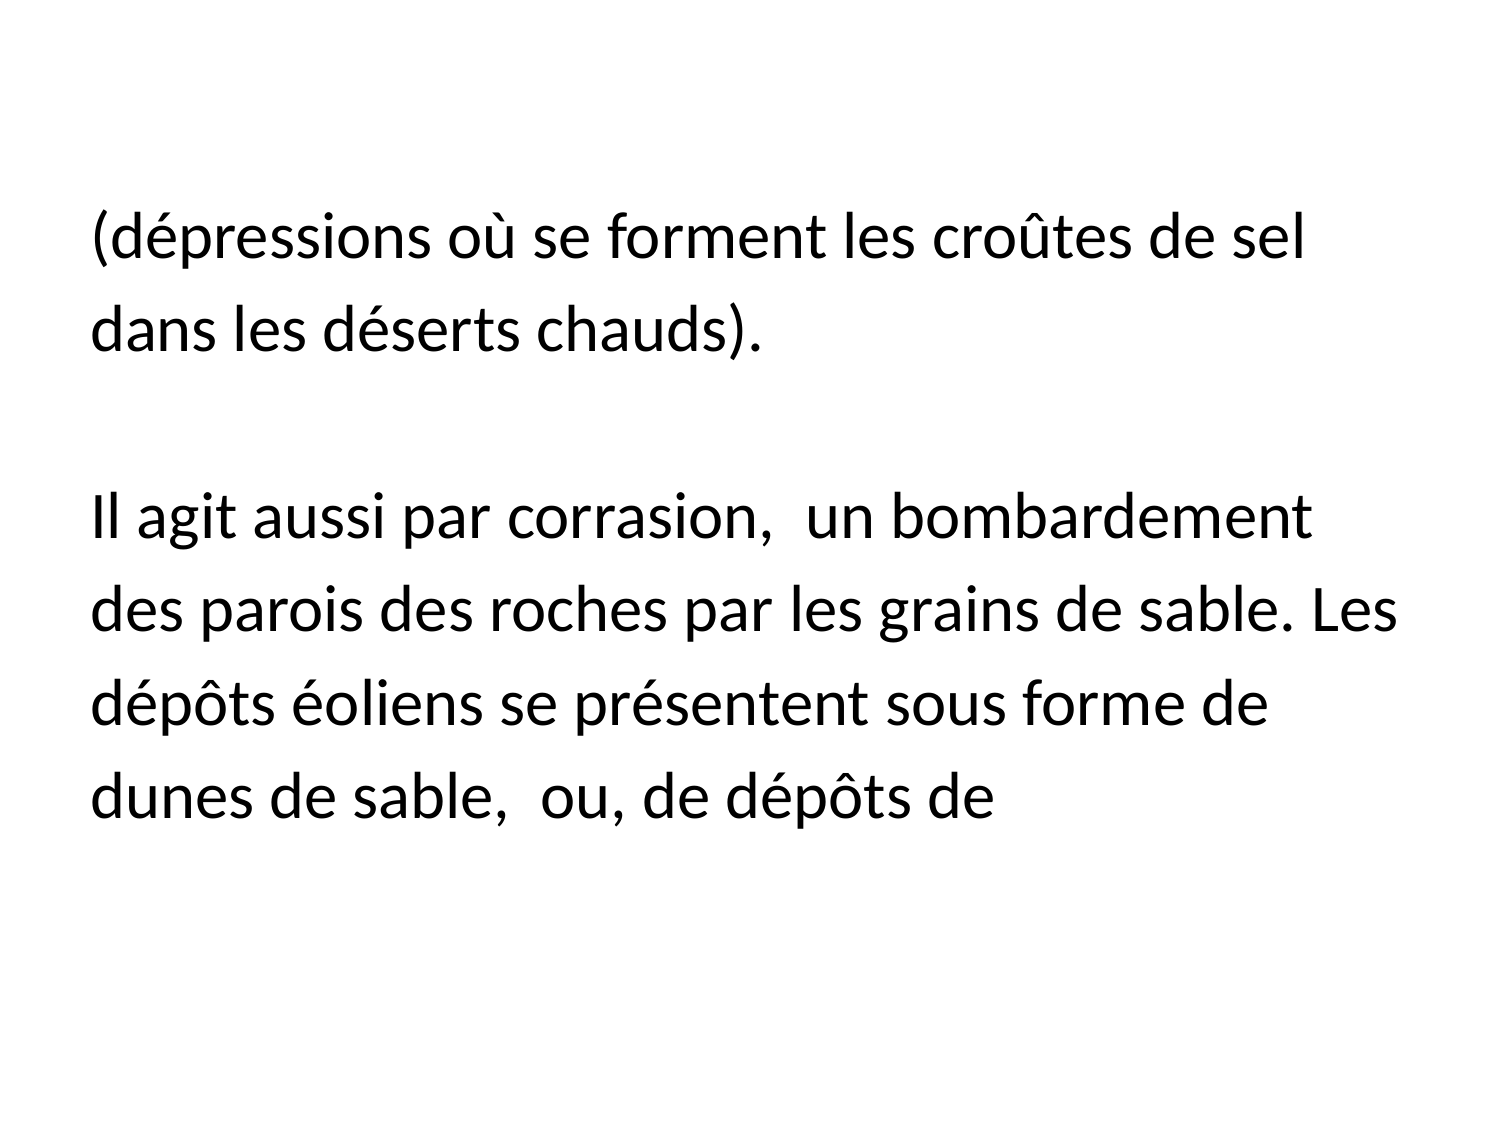

(dépressions où se forment les croûtes de sel
dans les déserts chauds).

Il agit aussi par corrasion,  un bombardement
des parois des roches par les grains de sable. Les
dépôts éoliens se présentent sous forme de
dunes de sable,  ou, de dépôts de